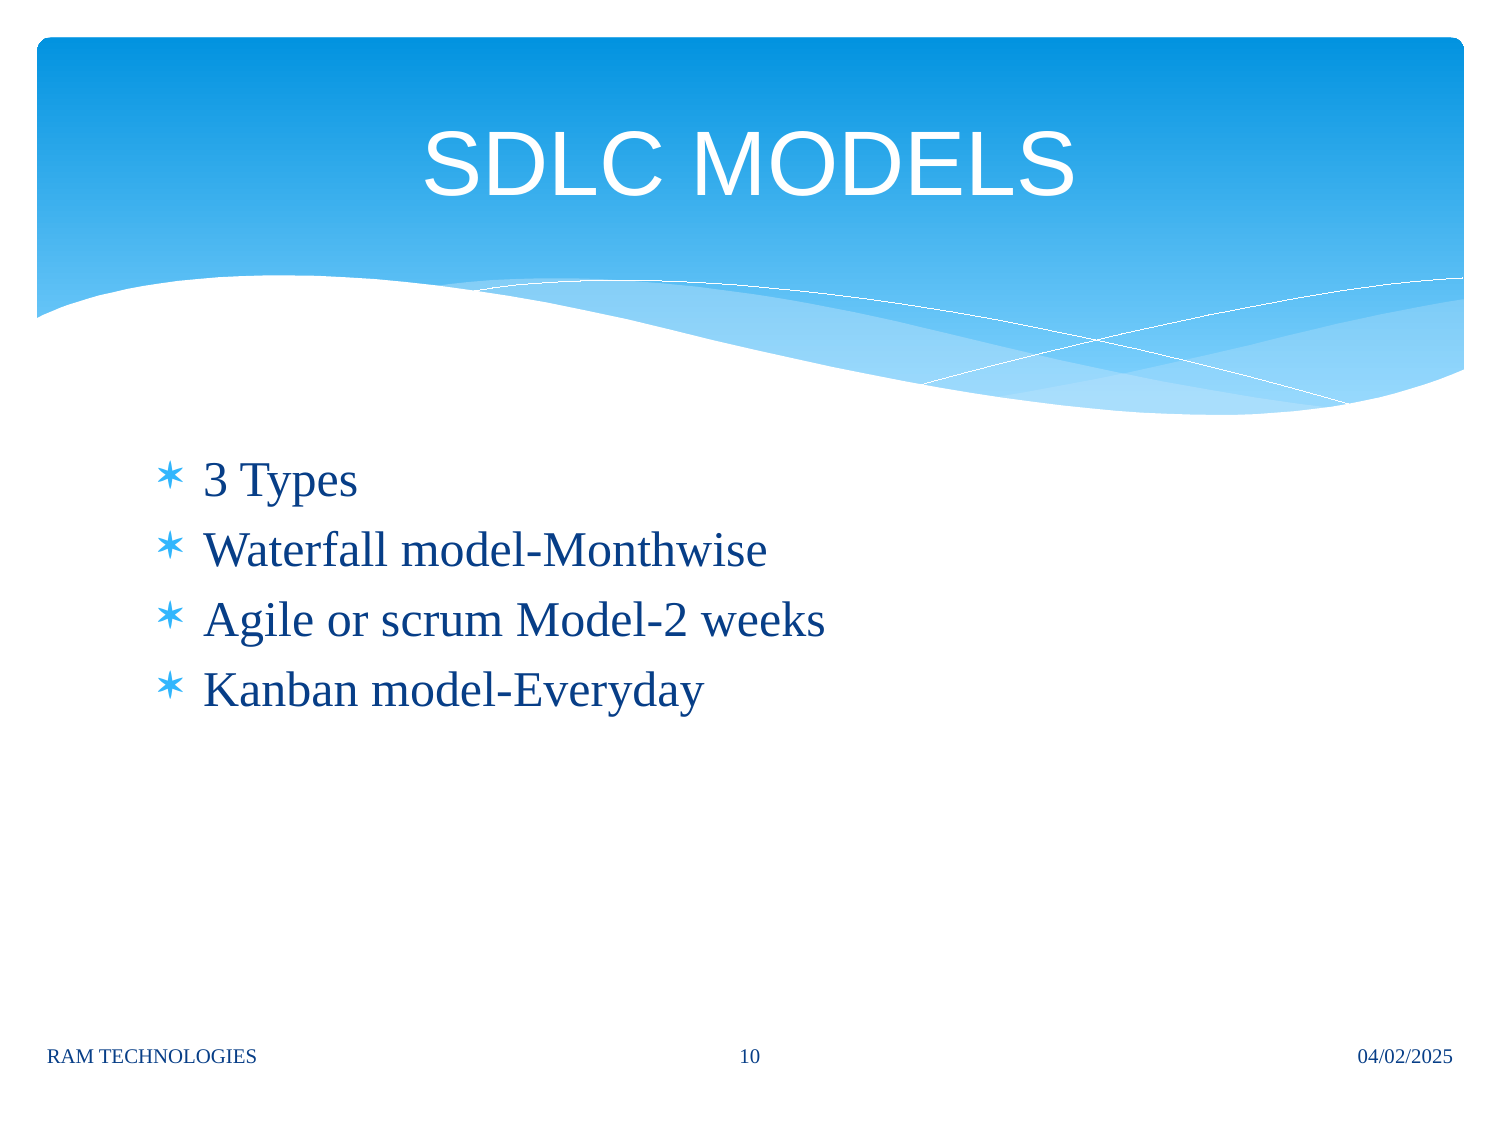

# SDLC MODELS
3 Types
Waterfall model-Monthwise
Agile or scrum Model-2 weeks
Kanban model-Everyday
10
RAM TECHNOLOGIES
04/02/2025